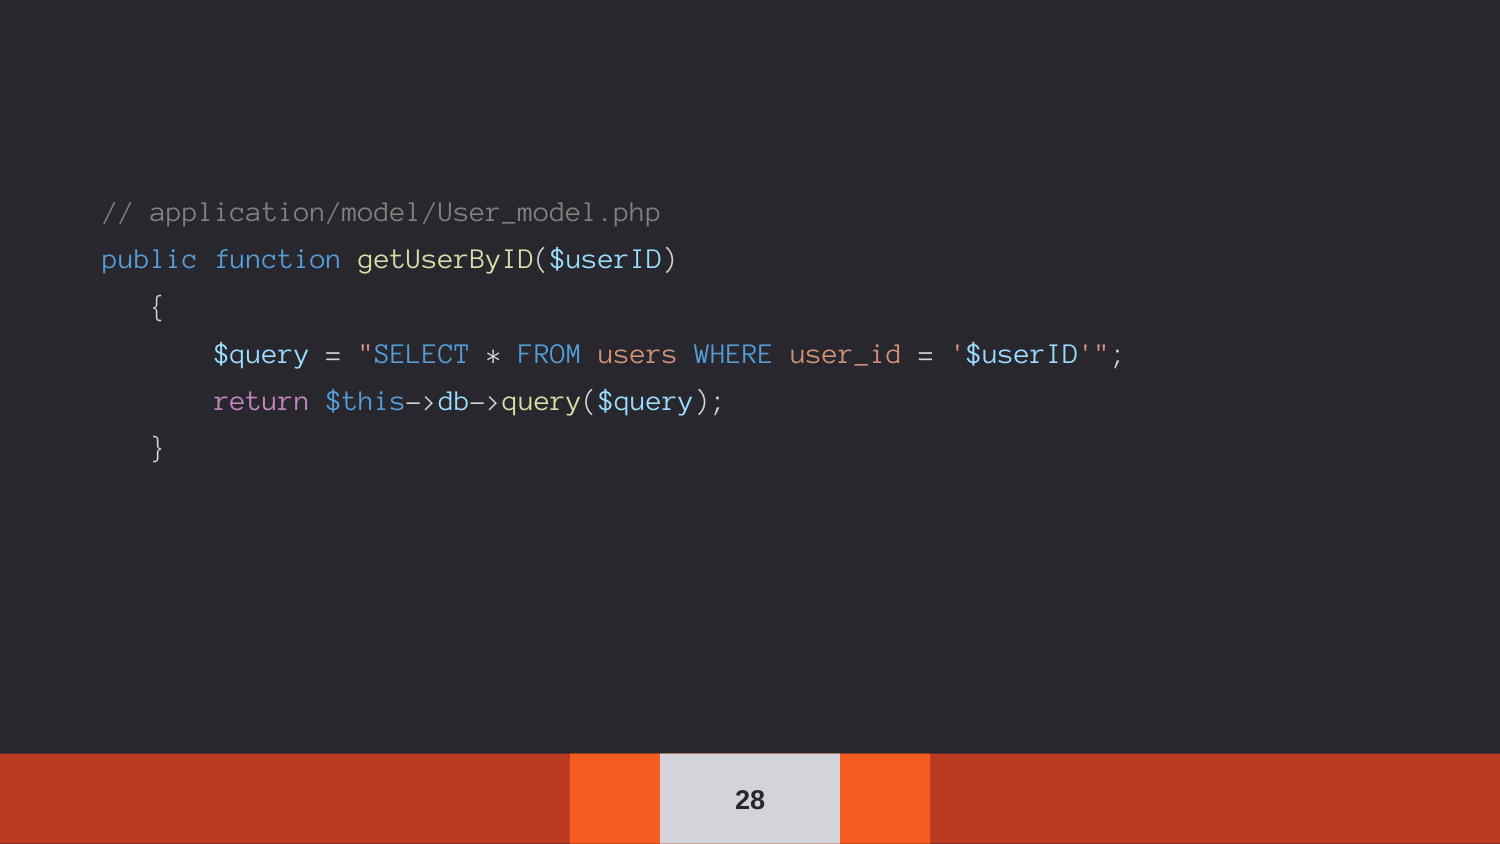

// application/model/User_model.php
public function getUserByID($userID)
   {
       $query = "SELECT * FROM users WHERE user_id = '$userID'";
       return $this->db->query($query);
   }

28